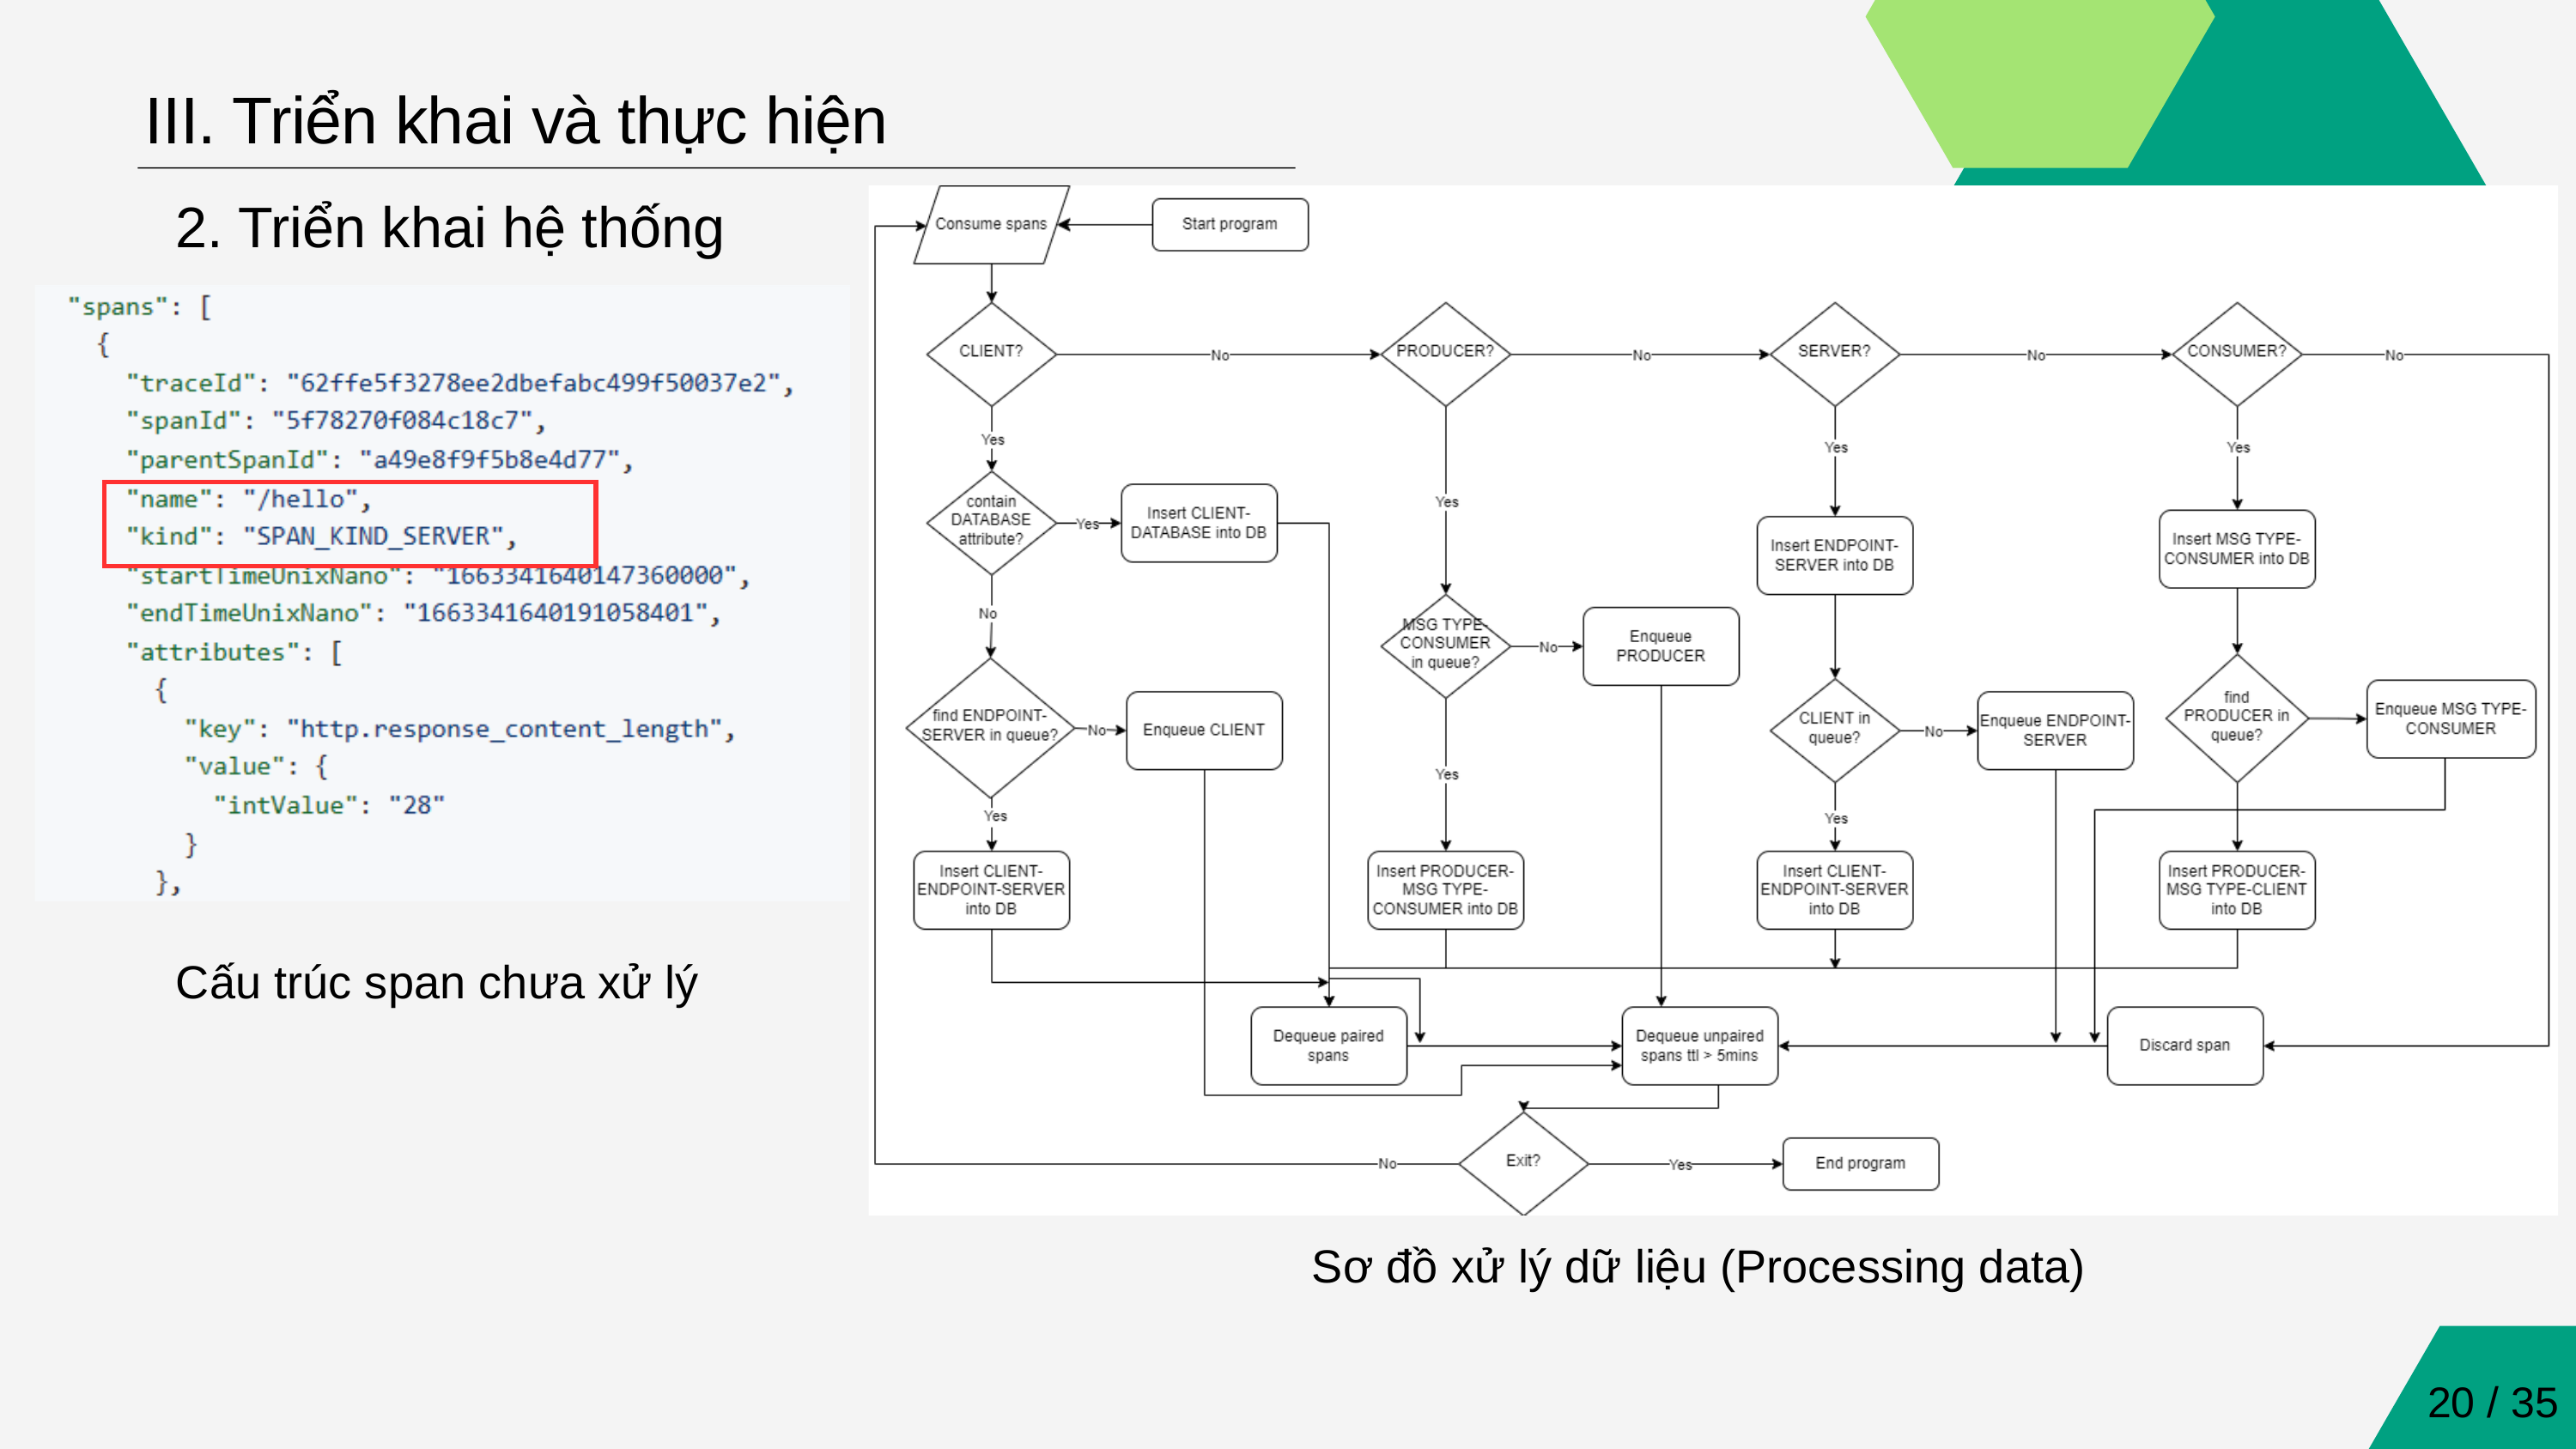

III. Triển khai và thực hiện

2. Triển khai hệ thống

|  |
| --- |
Cấu trúc span chưa xử lý
Sơ đồ xử lý dữ liệu (Processing data)

20 / 35